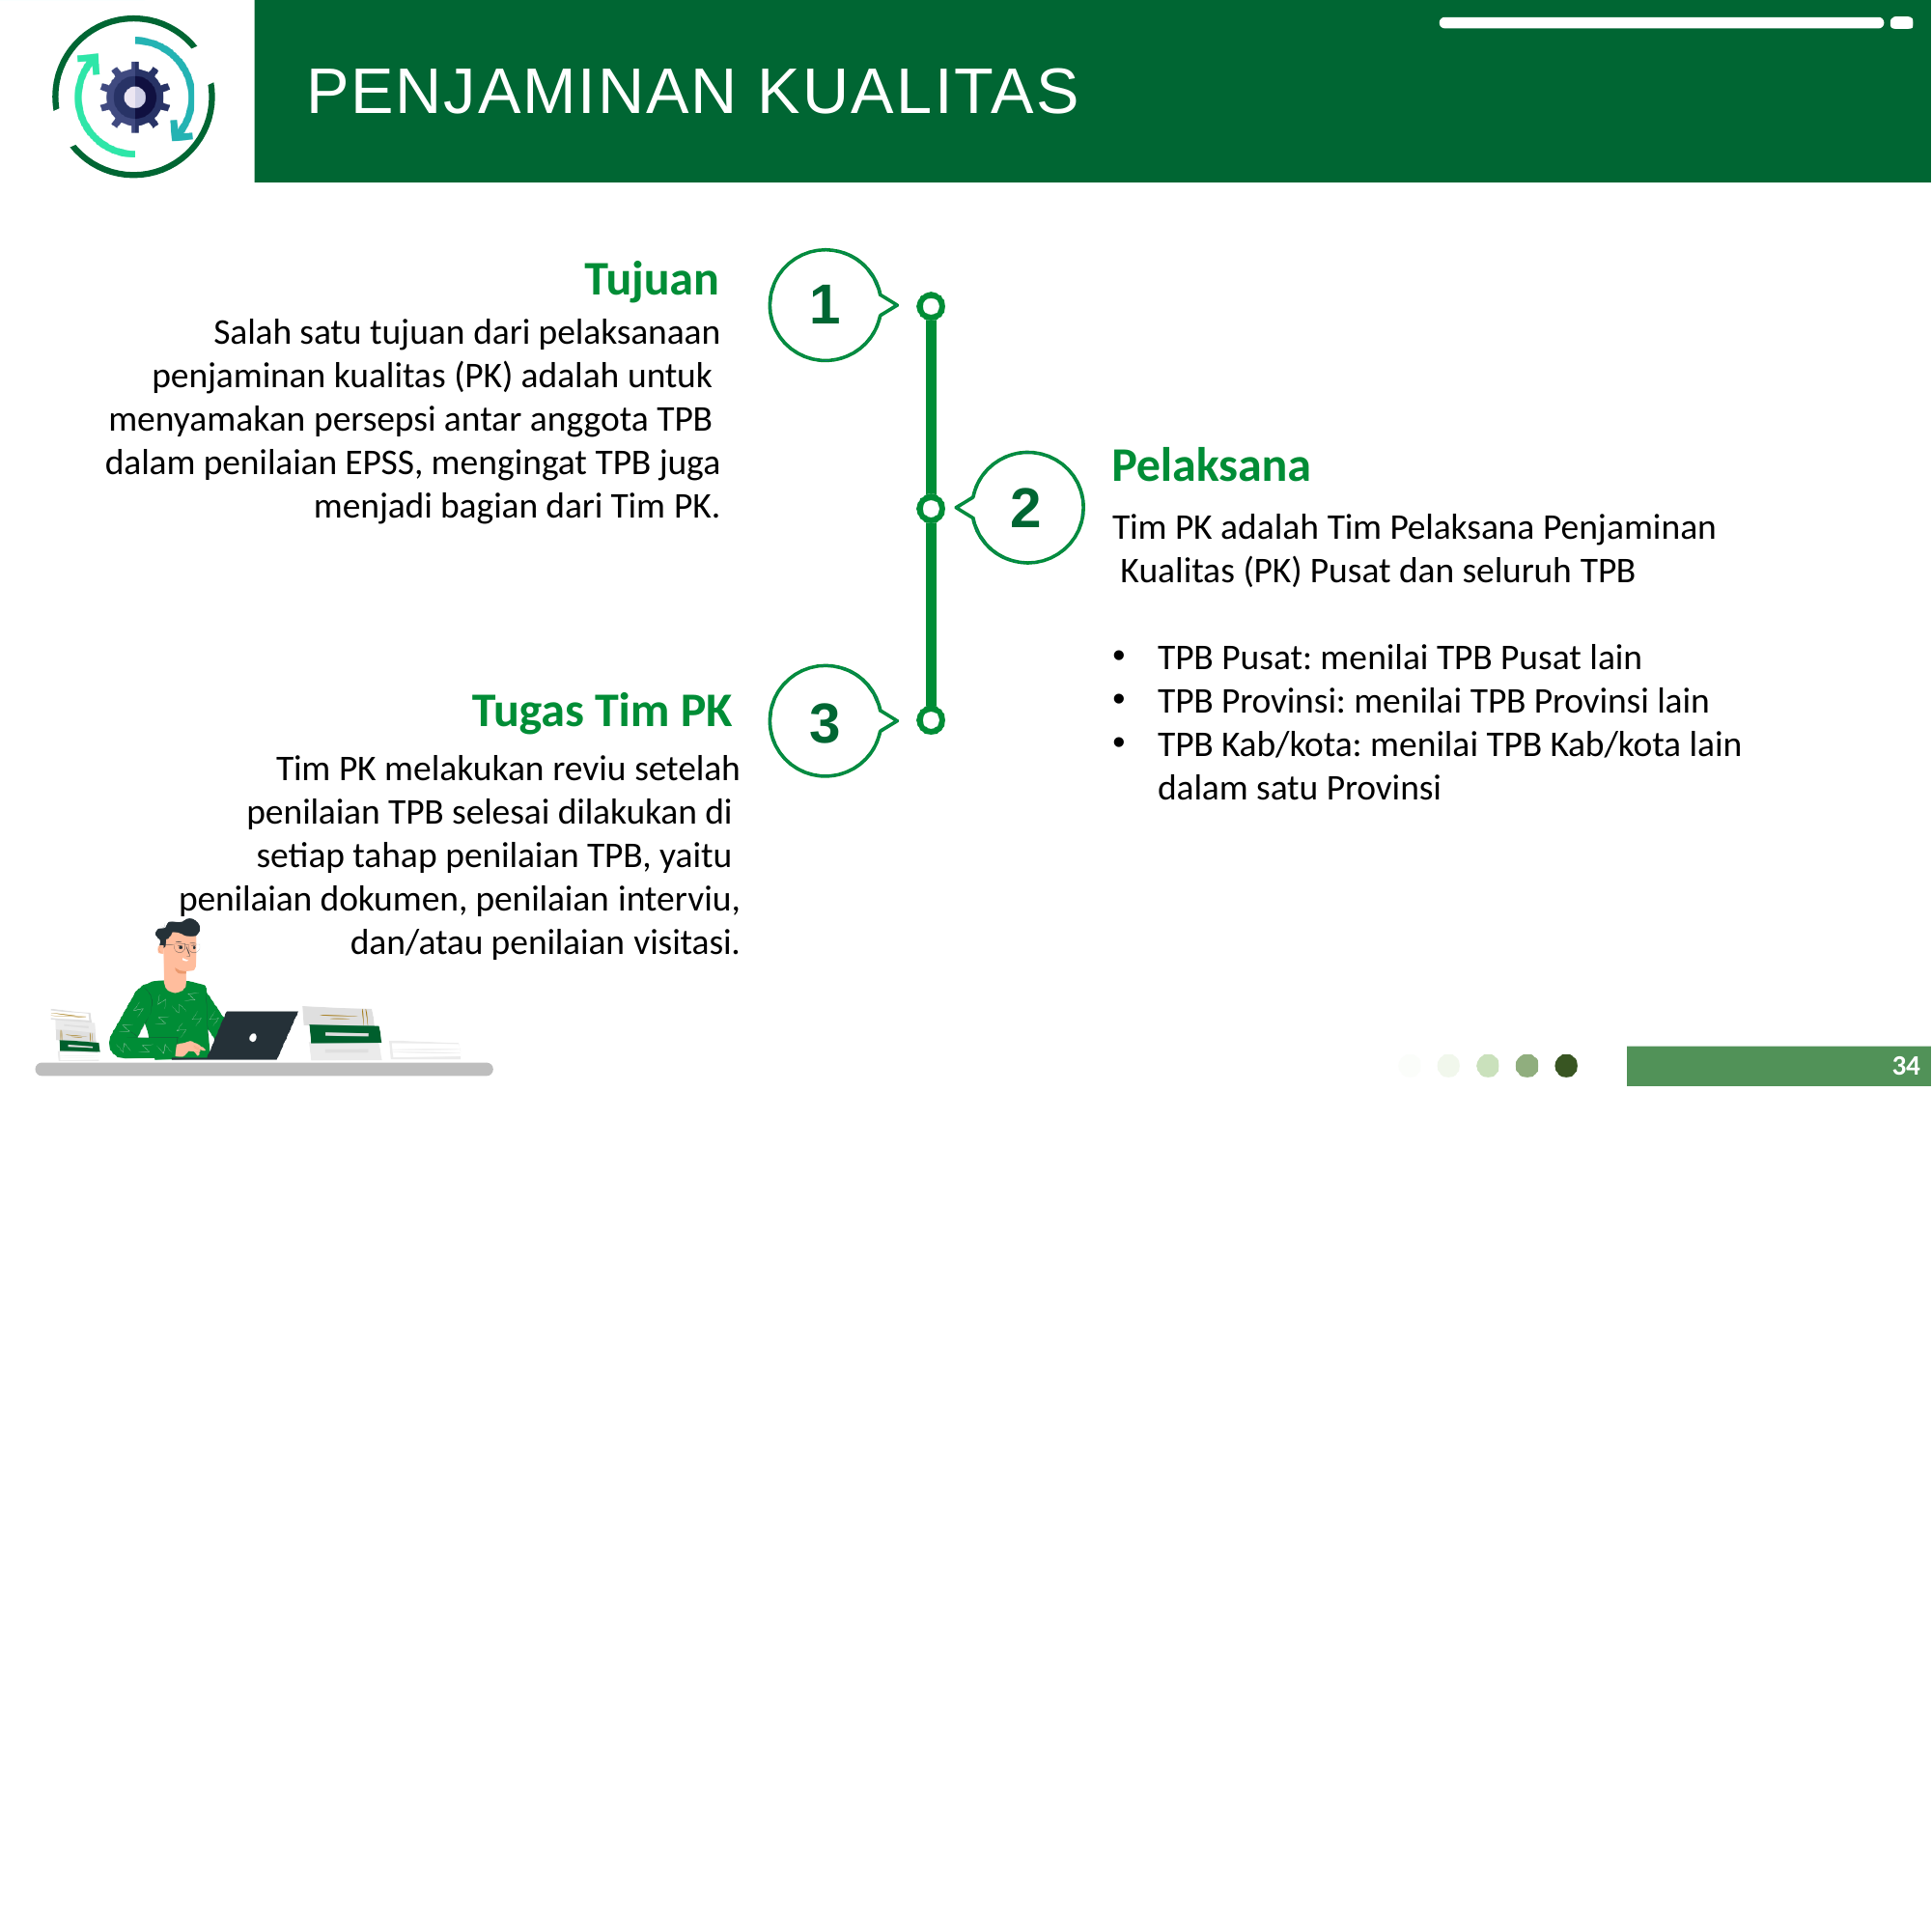

# PENJAMINAN KUALITAS
Tujuan
Salah satu tujuan dari pelaksanaan  penjaminan kualitas (PK) adalah untuk  menyamakan persepsi antar anggota TPB  dalam penilaian EPSS, mengingat TPB juga
menjadi bagian dari Tim PK.

1

Pelaksana
Tim PK adalah Tim Pelaksana Penjaminan  Kualitas (PK) Pusat dan seluruh TPB

2
TPB Pusat: menilai TPB Pusat lain
TPB Provinsi: menilai TPB Provinsi lain
TPB Kab/kota: menilai TPB Kab/kota lain  dalam satu Provinsi

Tugas Tim PK
Tim PK melakukan reviu setelah  penilaian TPB selesai dilakukan di  setiap tahap penilaian TPB, yaitu  penilaian dokumen, penilaian interviu,
dan/atau penilaian visitasi.
3

34